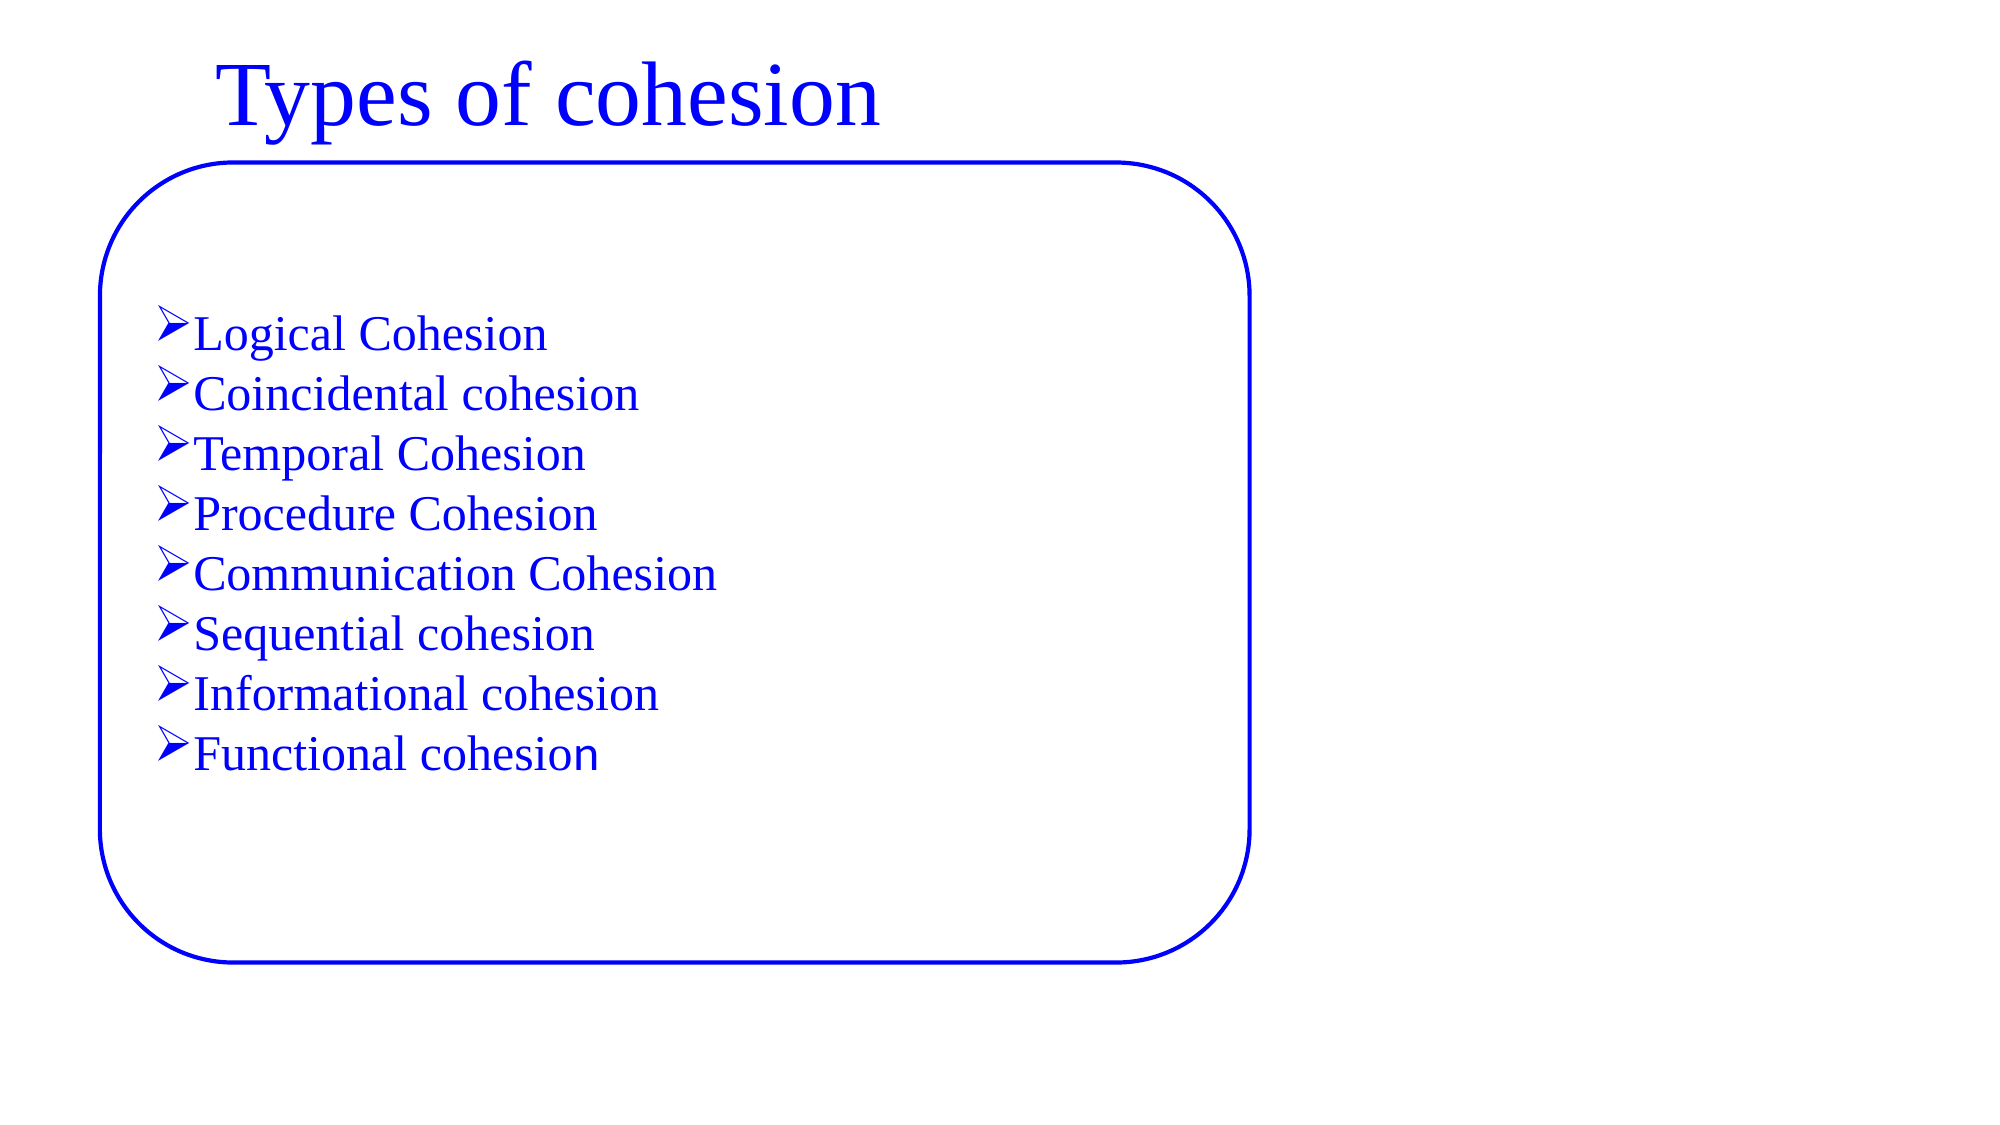

# Types of cohesion
Logical Cohesion
Coincidental cohesion
Temporal Cohesion
Procedure Cohesion
Communication Cohesion
Sequential cohesion
Informational cohesion
Functional cohesion